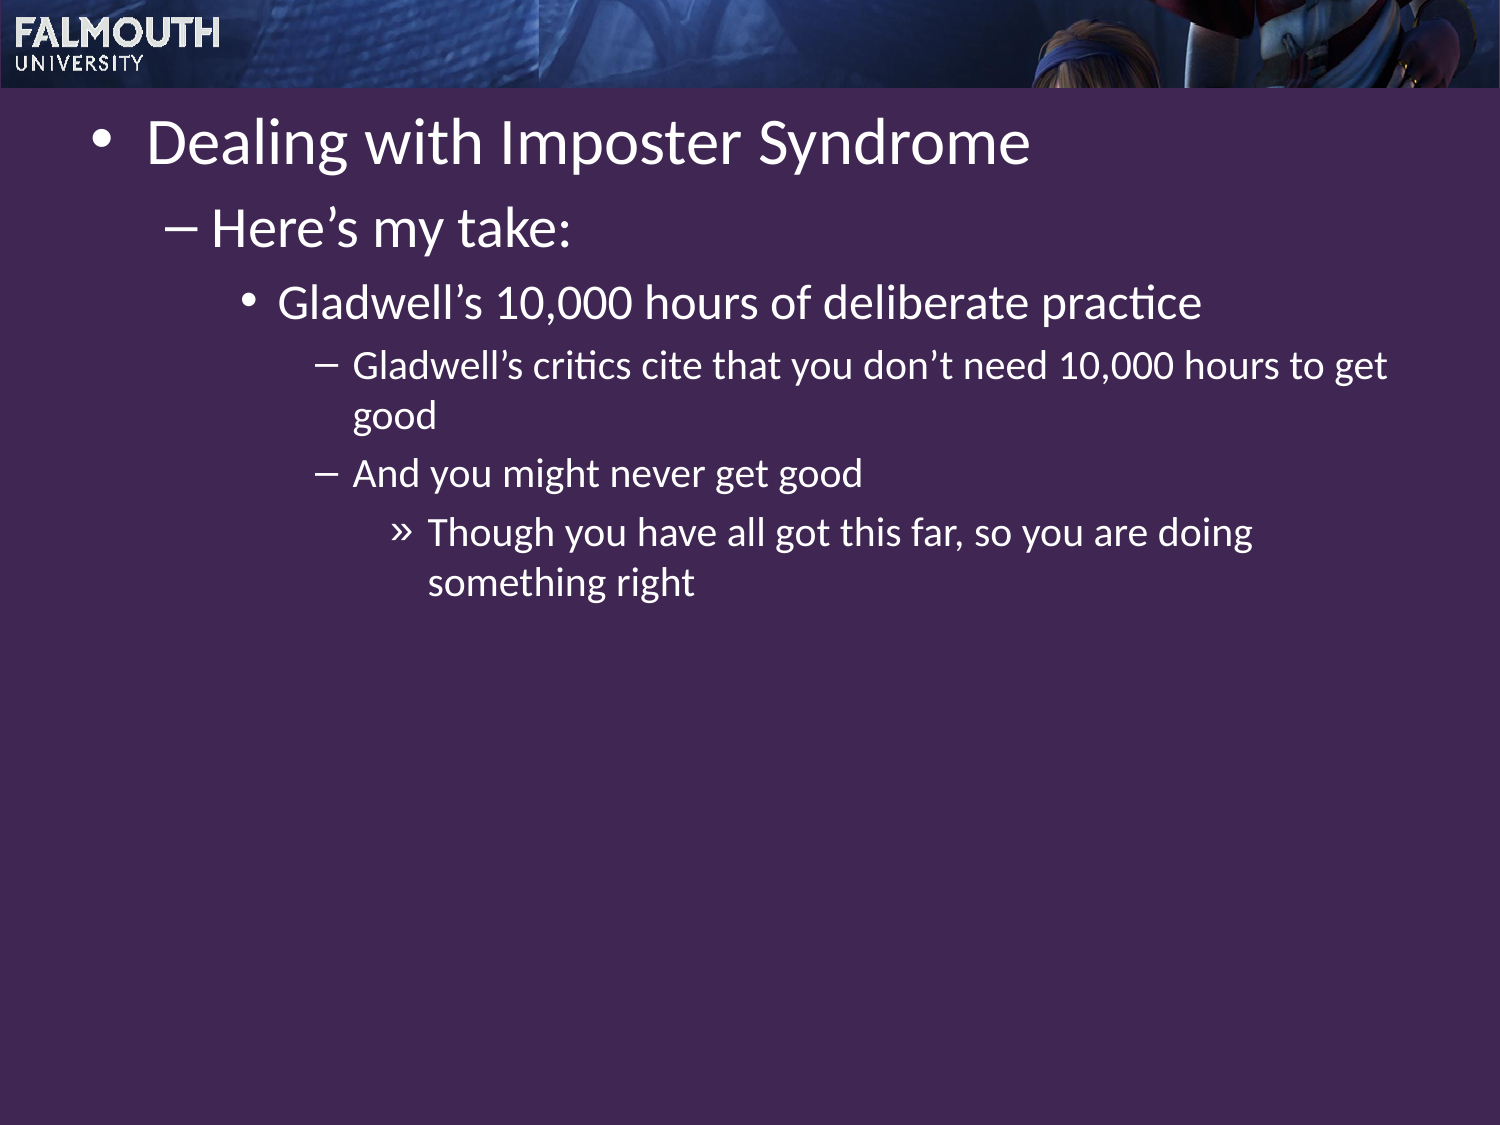

Dealing with Imposter Syndrome
Here’s my take:
Gladwell’s 10,000 hours of deliberate practice
Gladwell’s critics cite that you don’t need 10,000 hours to get good
And you might never get good
Though you have all got this far, so you are doing something right